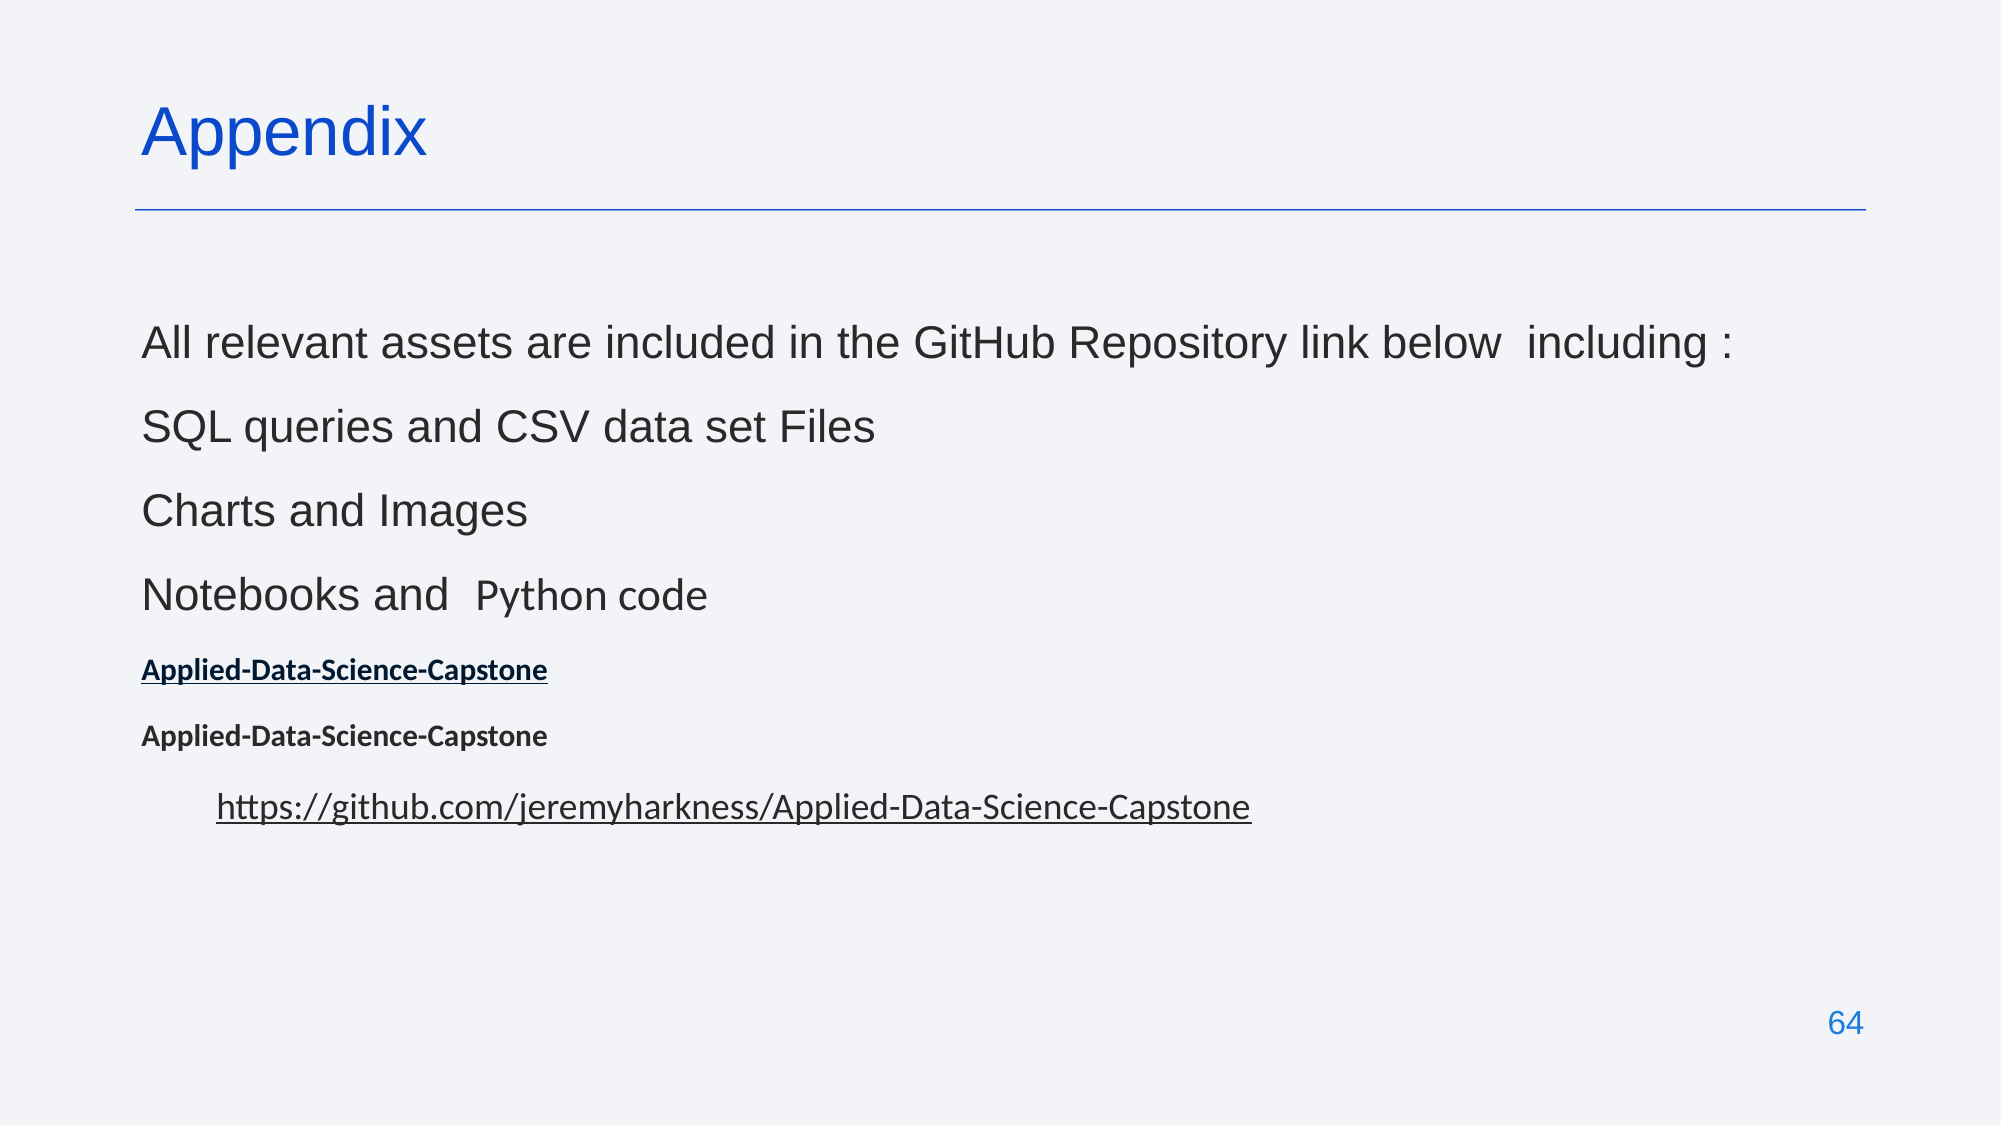

Appendix
All relevant assets are included in the GitHub Repository link below  including :
SQL queries and CSV data set Files
Charts and Images
Notebooks and  Python code
Applied-Data-Science-Capstone
Applied-Data-Science-Capstone
https://github.com/jeremyharkness/Applied-Data-Science-Capstone
64